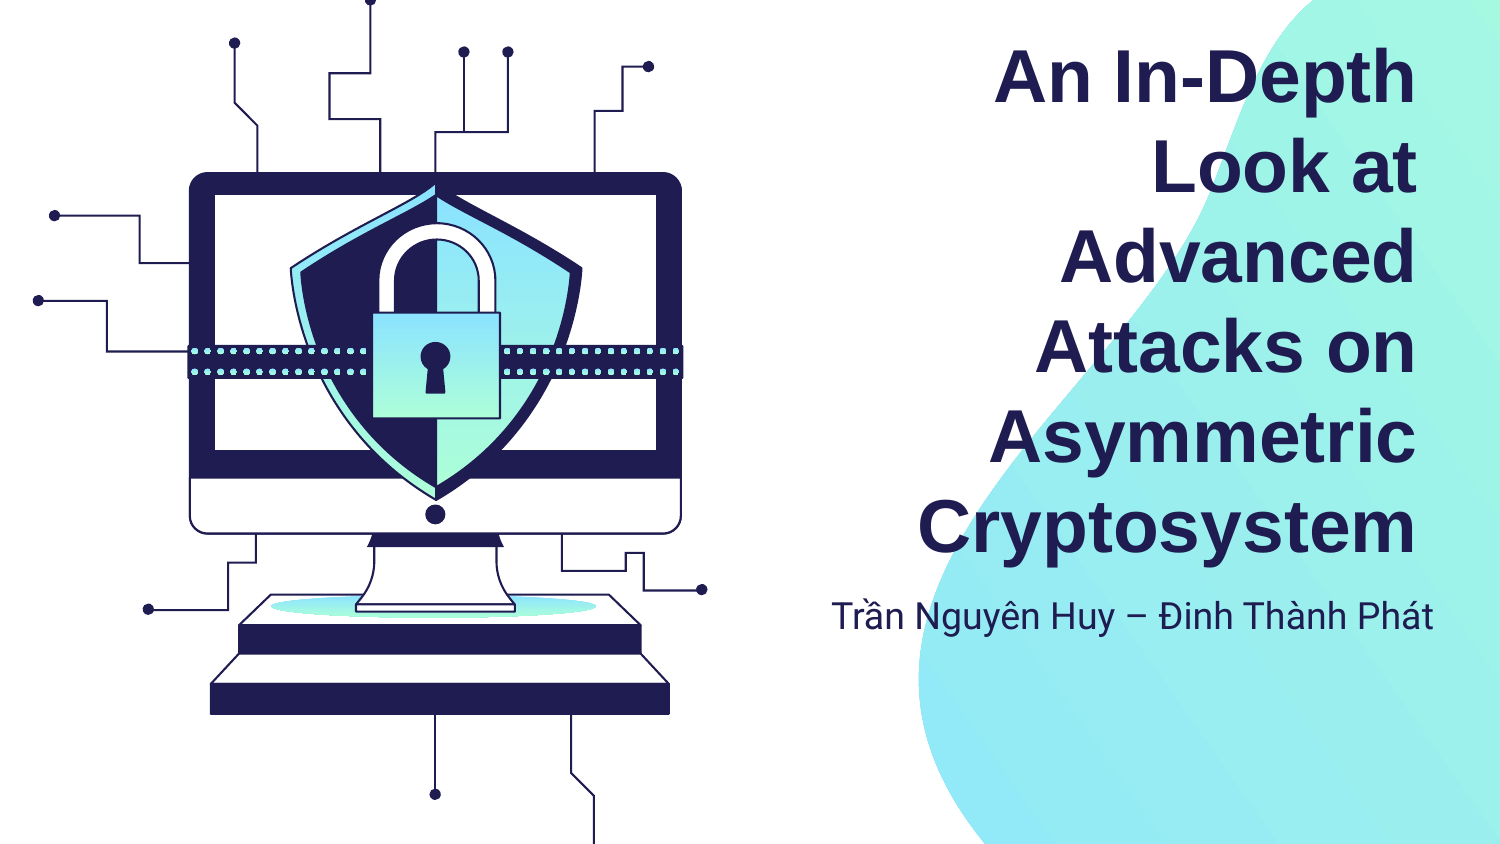

# An In-Depth Look at Advanced Attacks on Asymmetric Cryptosystem
Trần Nguyên Huy – Đinh Thành Phát